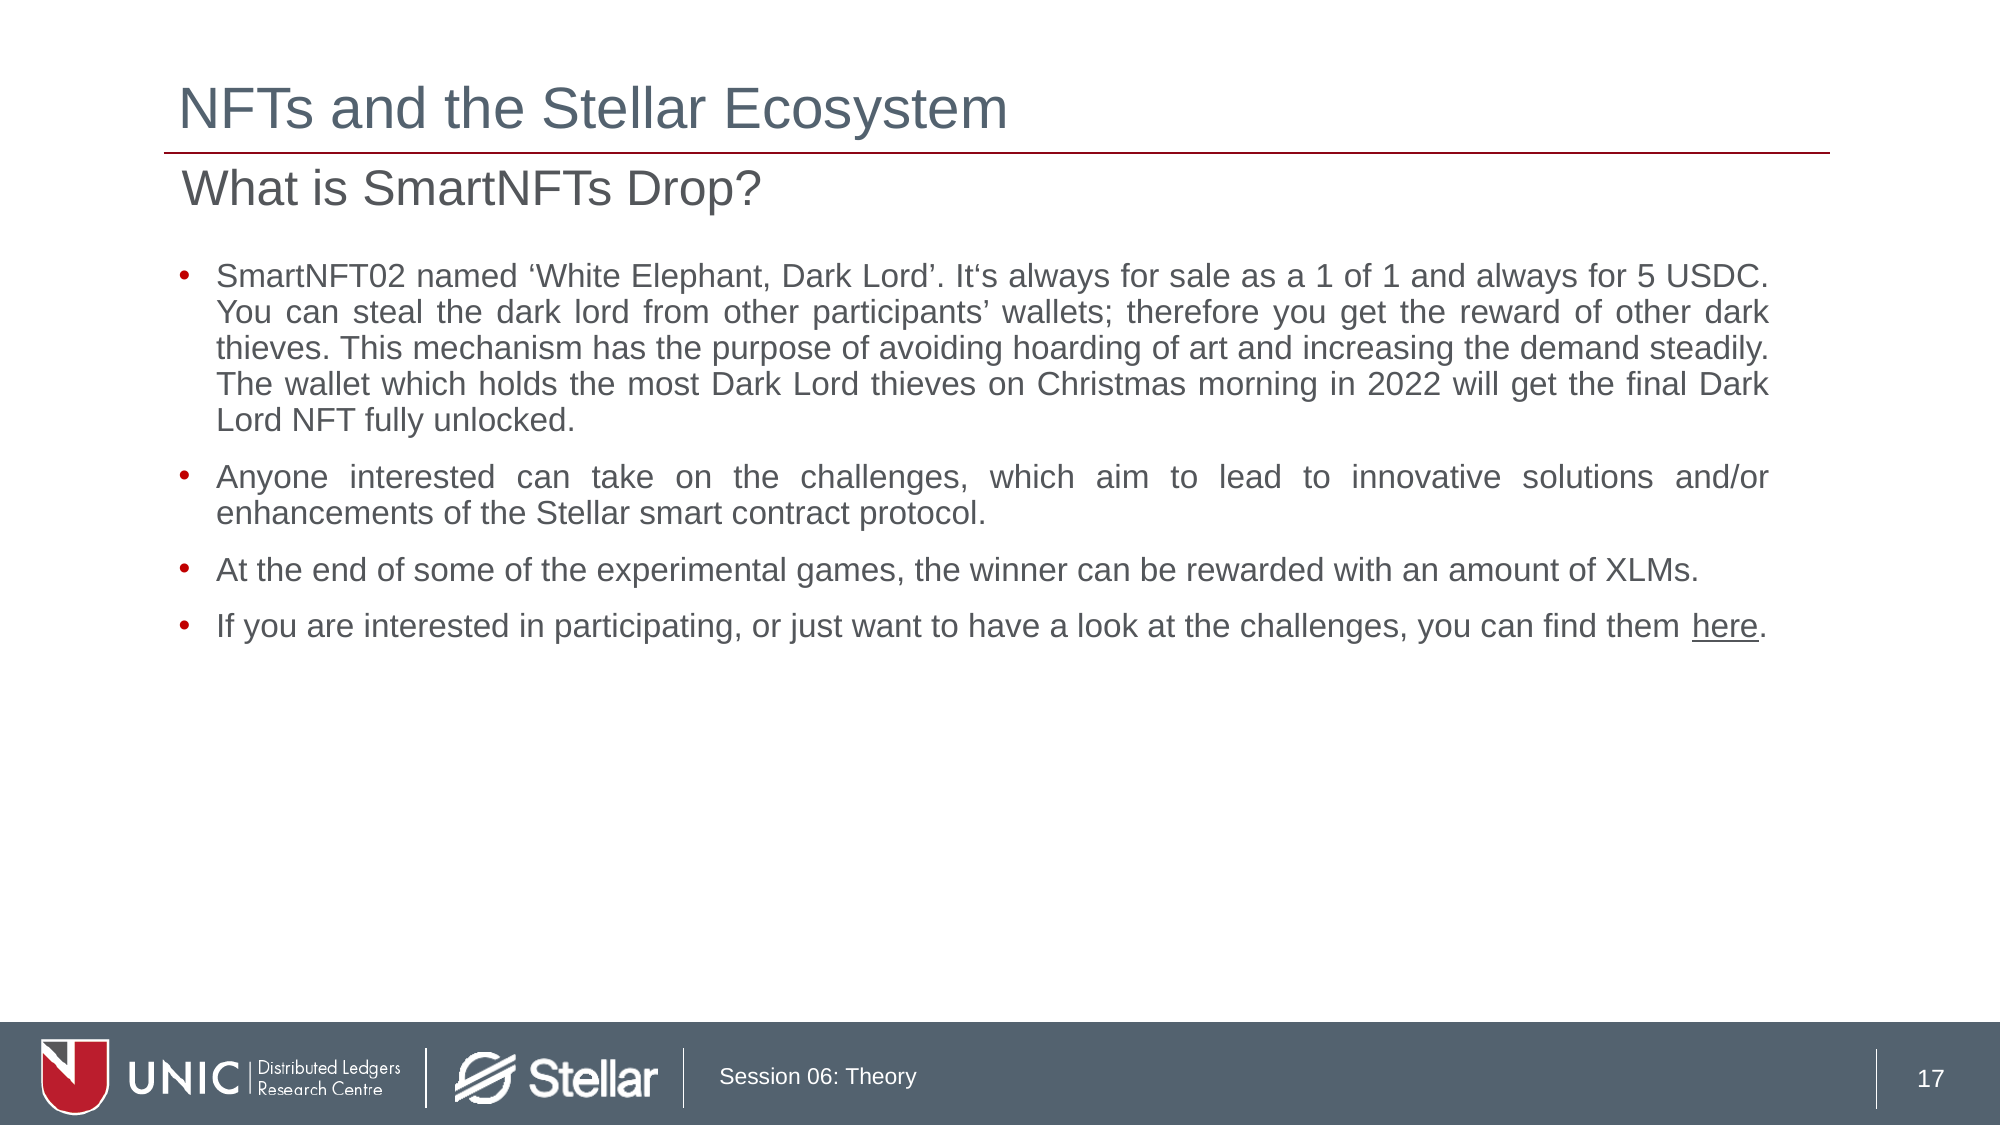

# NFTs and the Stellar Ecosystem
What is SmartNFTs Drop?
SmartNFT02 named ‘White Elephant, Dark Lord’. It‘s always for sale as a 1 of 1 and always for 5 USDC. You can steal the dark lord from other participants’ wallets; therefore you get the reward of other dark thieves. This mechanism has the purpose of avoiding hoarding of art and increasing the demand steadily. The wallet which holds the most Dark Lord thieves on Christmas morning in 2022 will get the final Dark Lord NFT fully unlocked.
Anyone interested can take on the challenges, which aim to lead to innovative solutions and/or enhancements of the Stellar smart contract protocol.
At the end of some of the experimental games, the winner can be rewarded with an amount of XLMs.
If you are interested in participating, or just want to have a look at the challenges, you can find them here.

17
Session 06: Theory